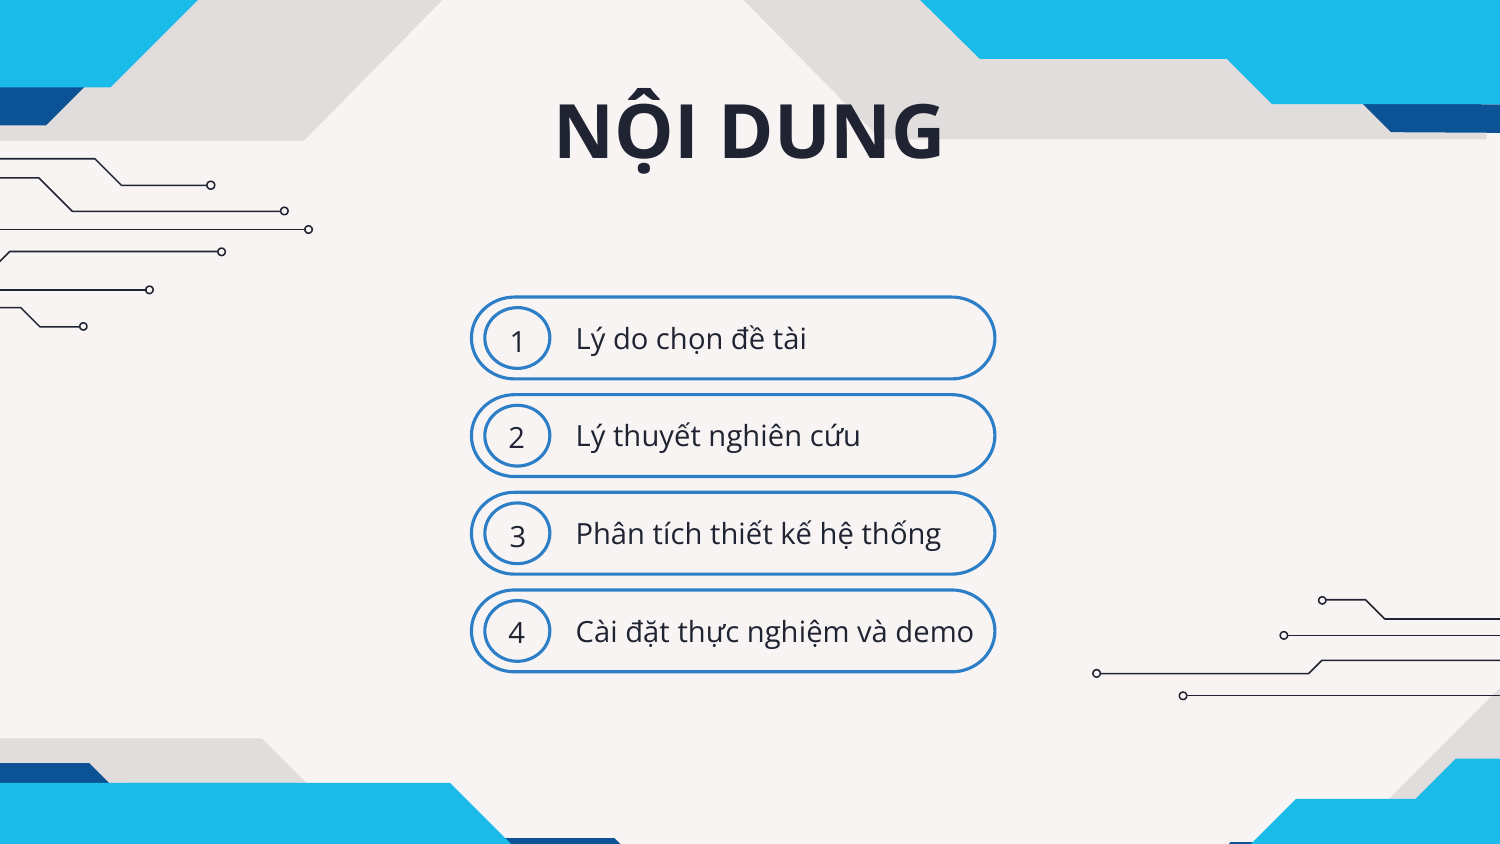

# NỘI DUNG

Lý do chọn đề tài
1

Lý thuyết nghiên cứu
2

Phân tích thiết kế hệ thống
3

Cài đặt thực nghiệm và demo
4